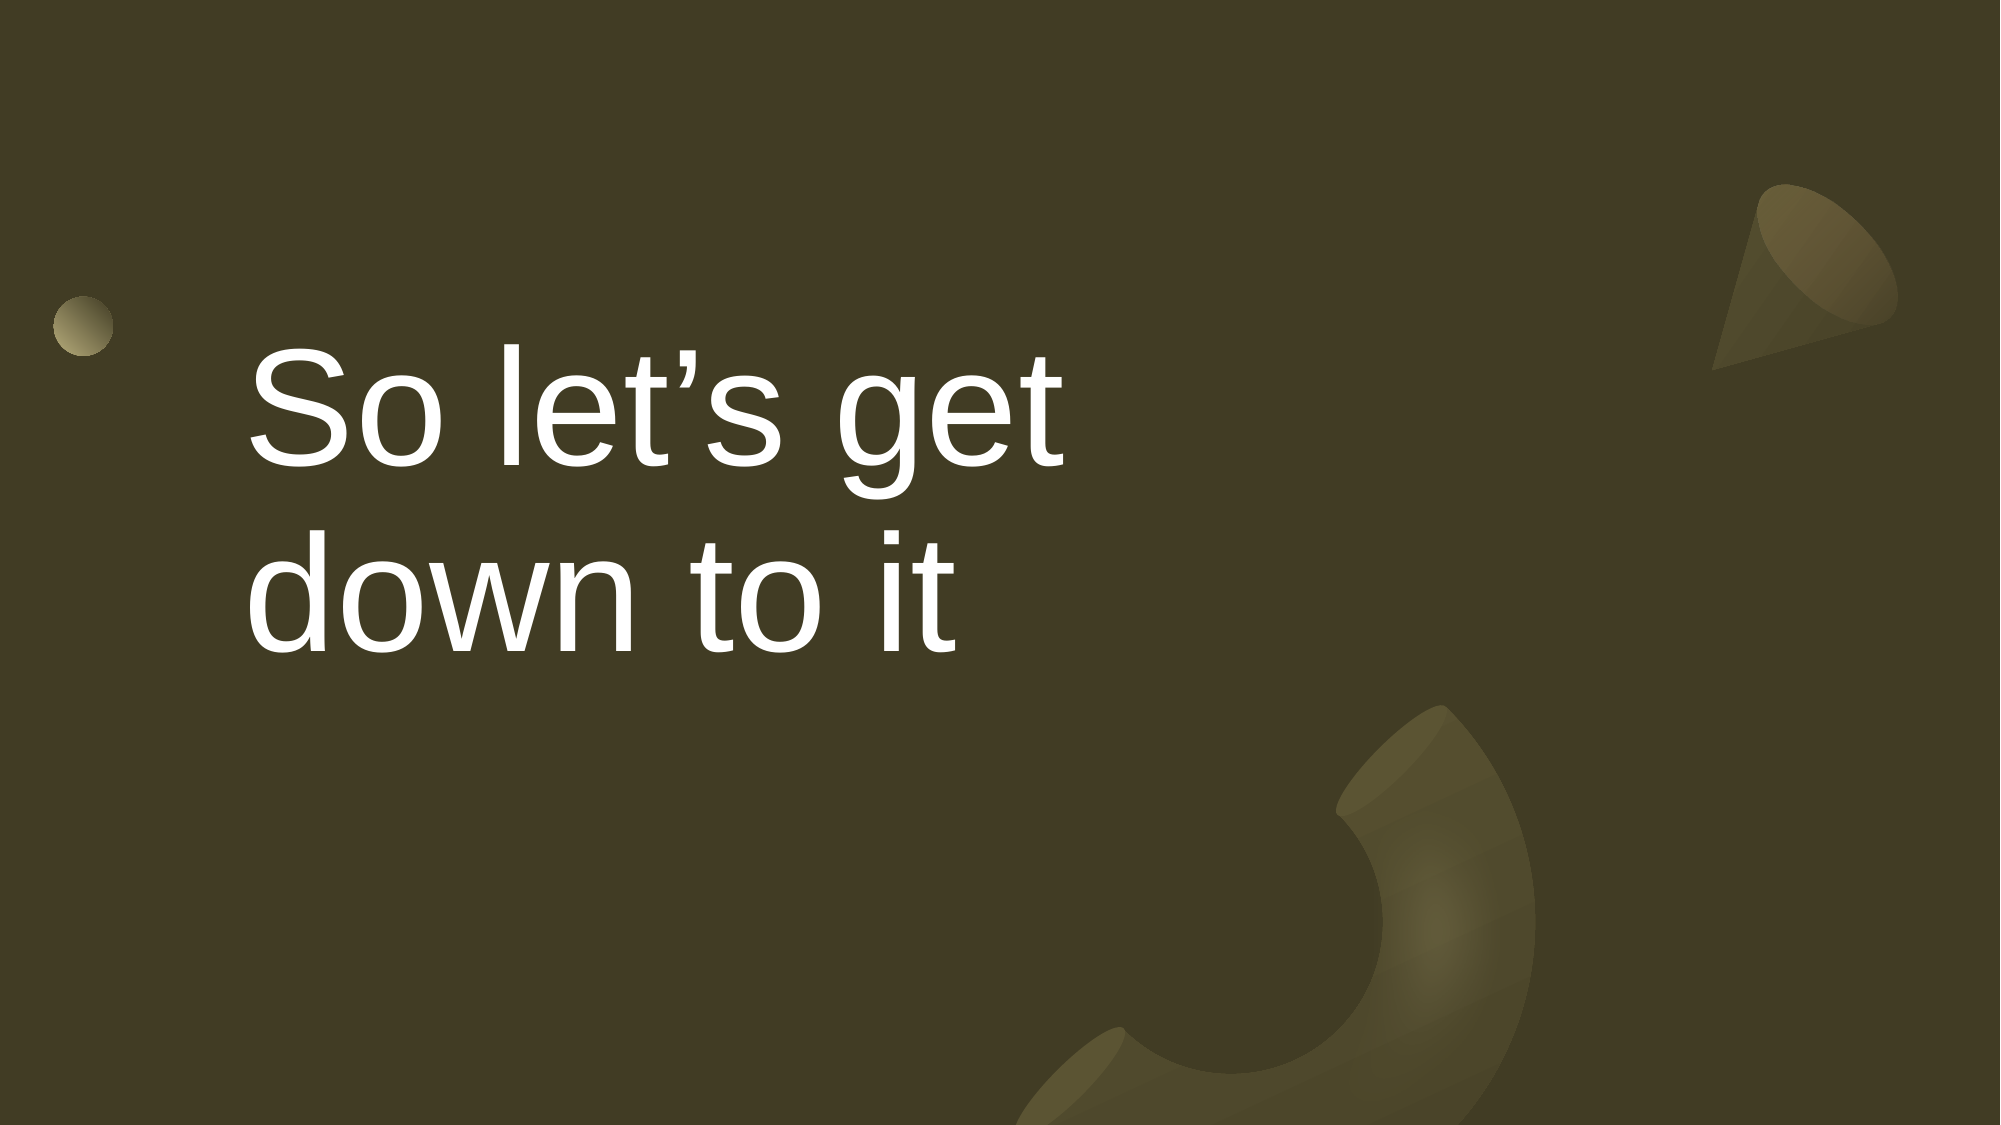

# So let’s get down to it